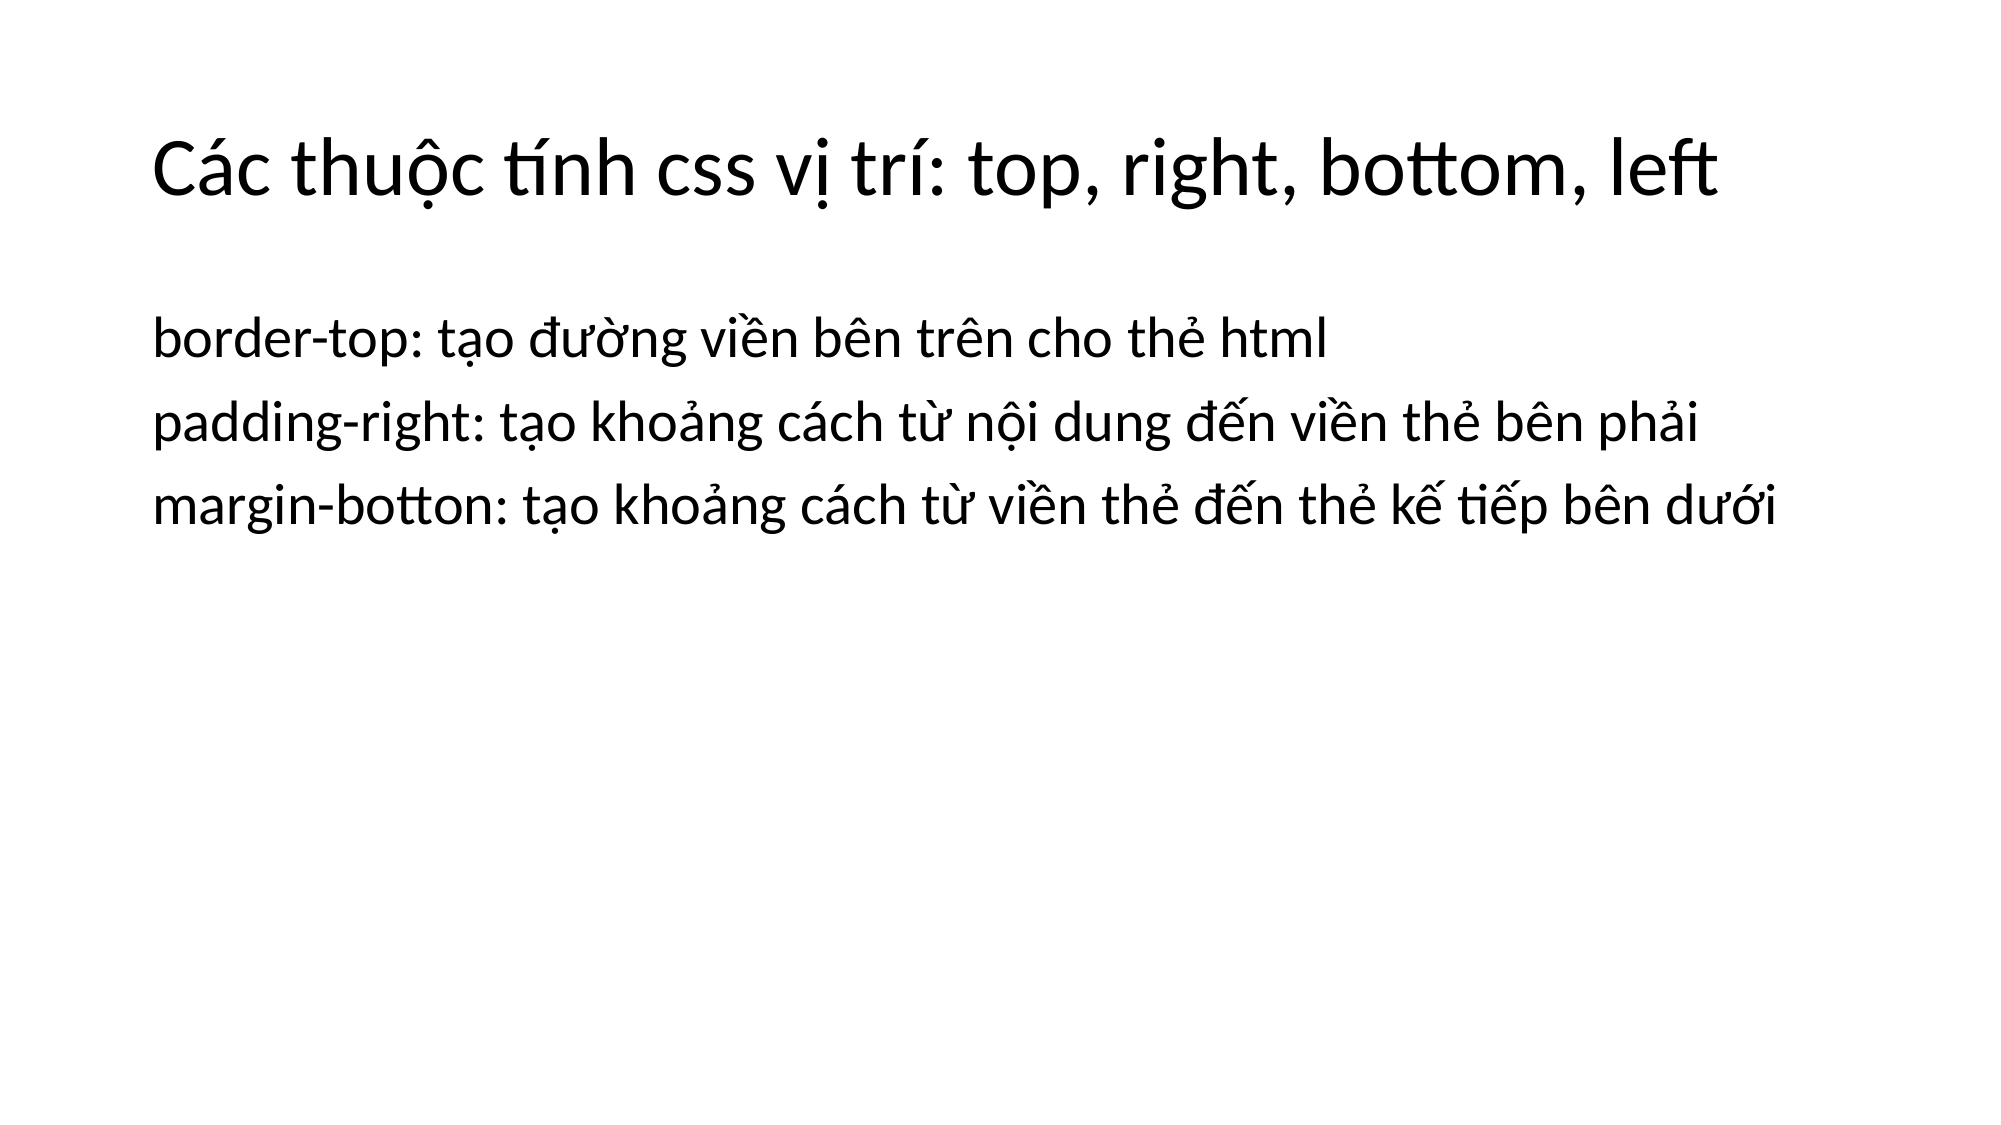

# Các thuộc tính css vị trí: top, right, bottom, left
border-top: tạo đường viền bên trên cho thẻ html
padding-right: tạo khoảng cách từ nội dung đến viền thẻ bên phải
margin-botton: tạo khoảng cách từ viền thẻ đến thẻ kế tiếp bên dưới